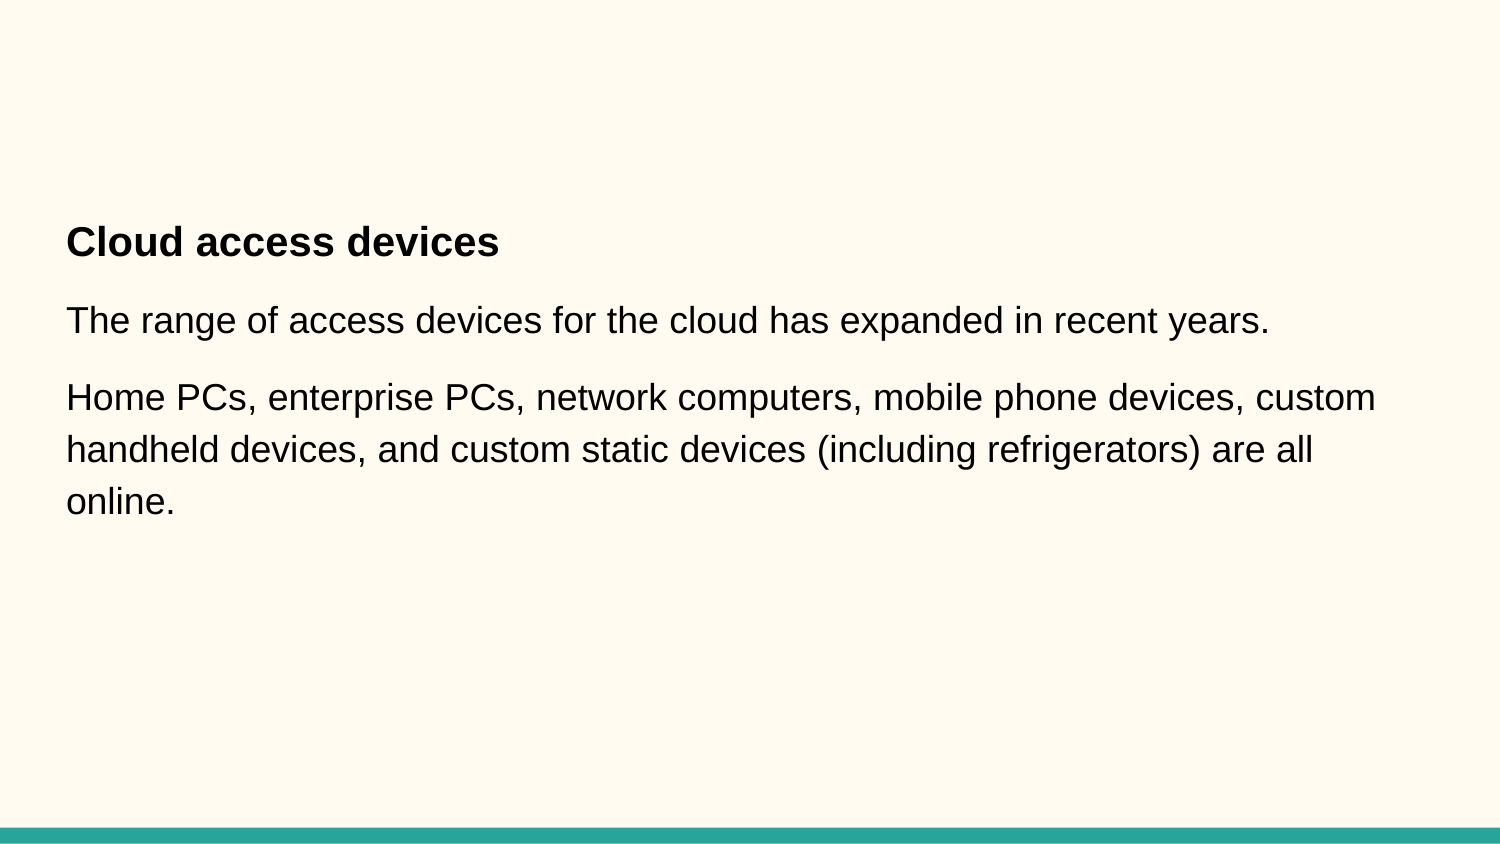

#
Cloud access devices
The range of access devices for the cloud has expanded in recent years.
Home PCs, enterprise PCs, network computers, mobile phone devices, custom handheld devices, and custom static devices (including refrigerators) are all online.